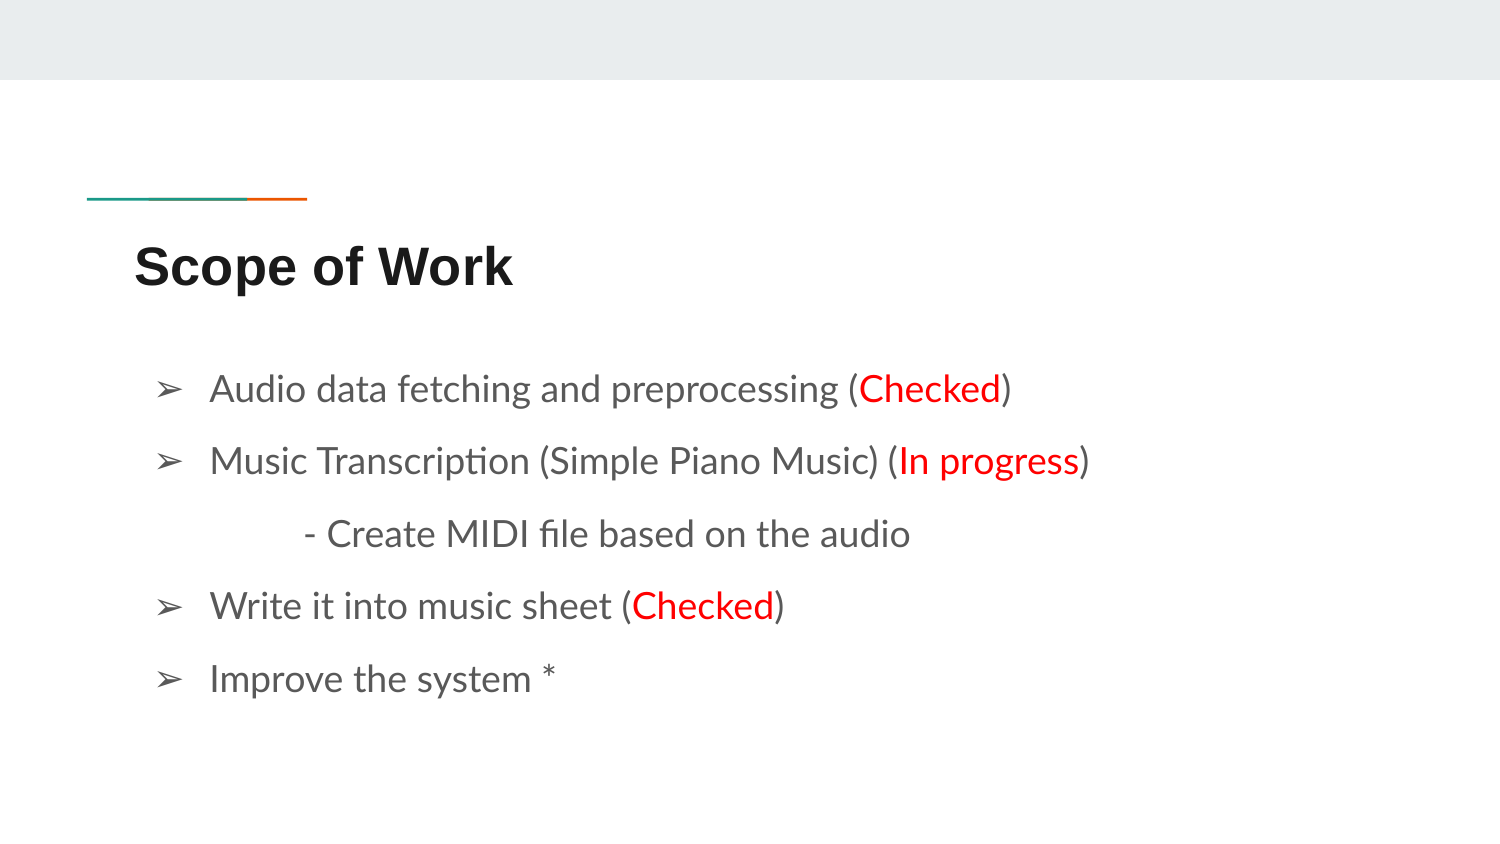

# Scope of Work
Audio data fetching and preprocessing (Checked)
Music Transcription (Simple Piano Music) (In progress)
	- Create MIDI file based on the audio
Write it into music sheet (Checked)
Improve the system *